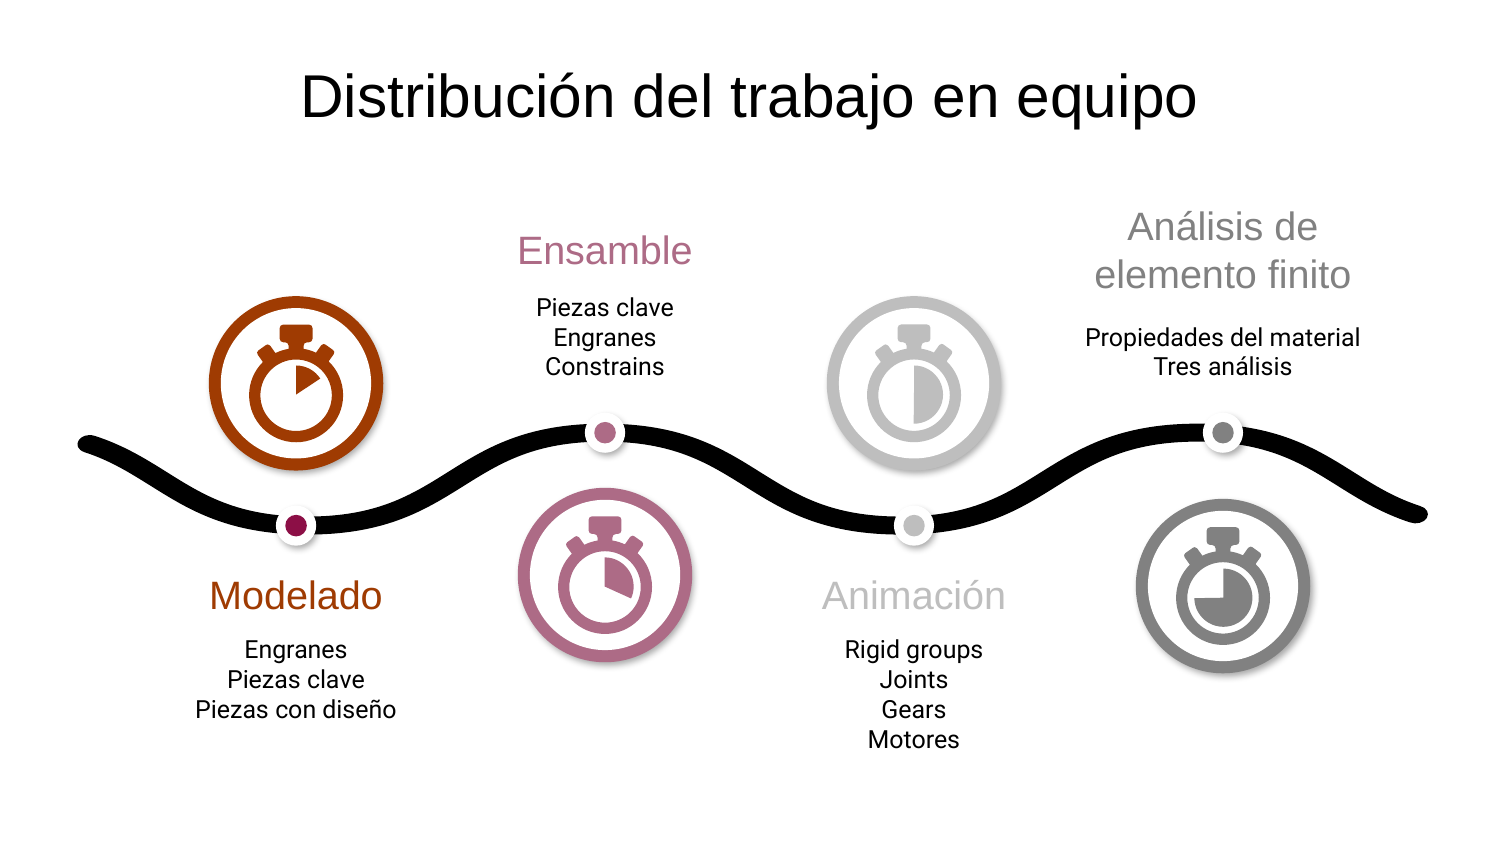

# Distribución del trabajo en equipo
Ensamble
Análisis de elemento finito
Piezas clave
Engranes
Constrains
Propiedades del material
Tres análisis

Animación
Modelado
Engranes
Piezas clave
Piezas con diseño
Rigid groups
Joints
Gears
Motores